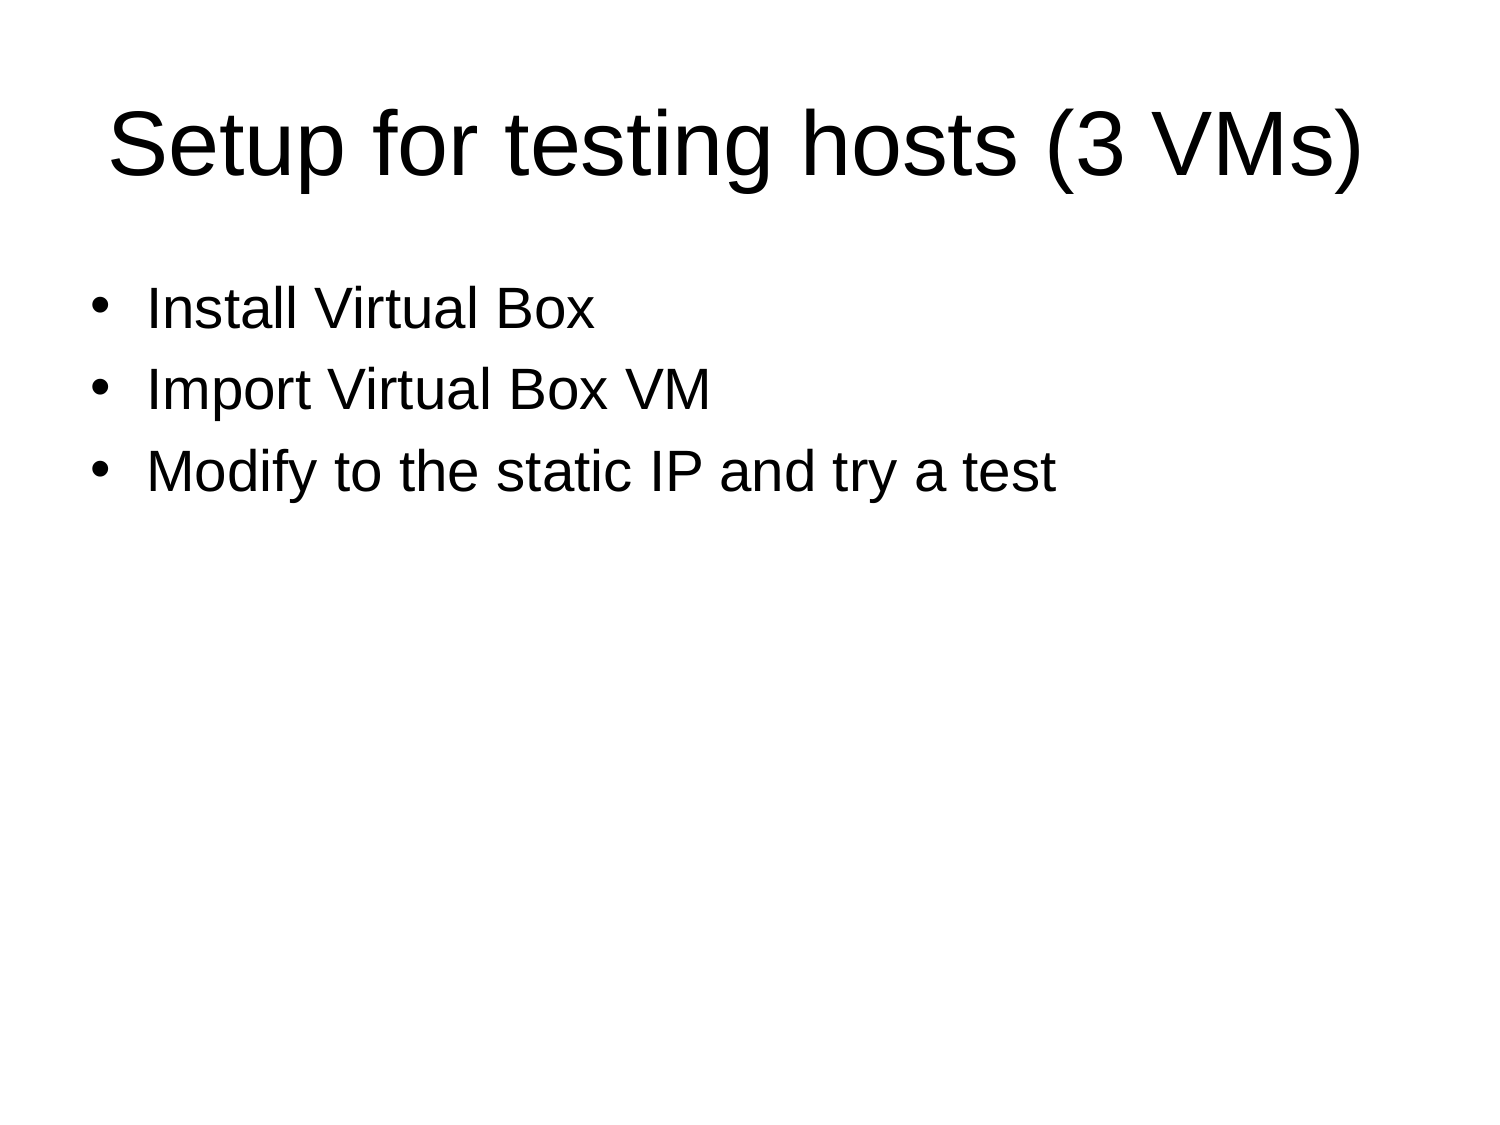

# Setup for testing hosts (3 VMs)
Install Virtual Box
Import Virtual Box VM
Modify to the static IP and try a test